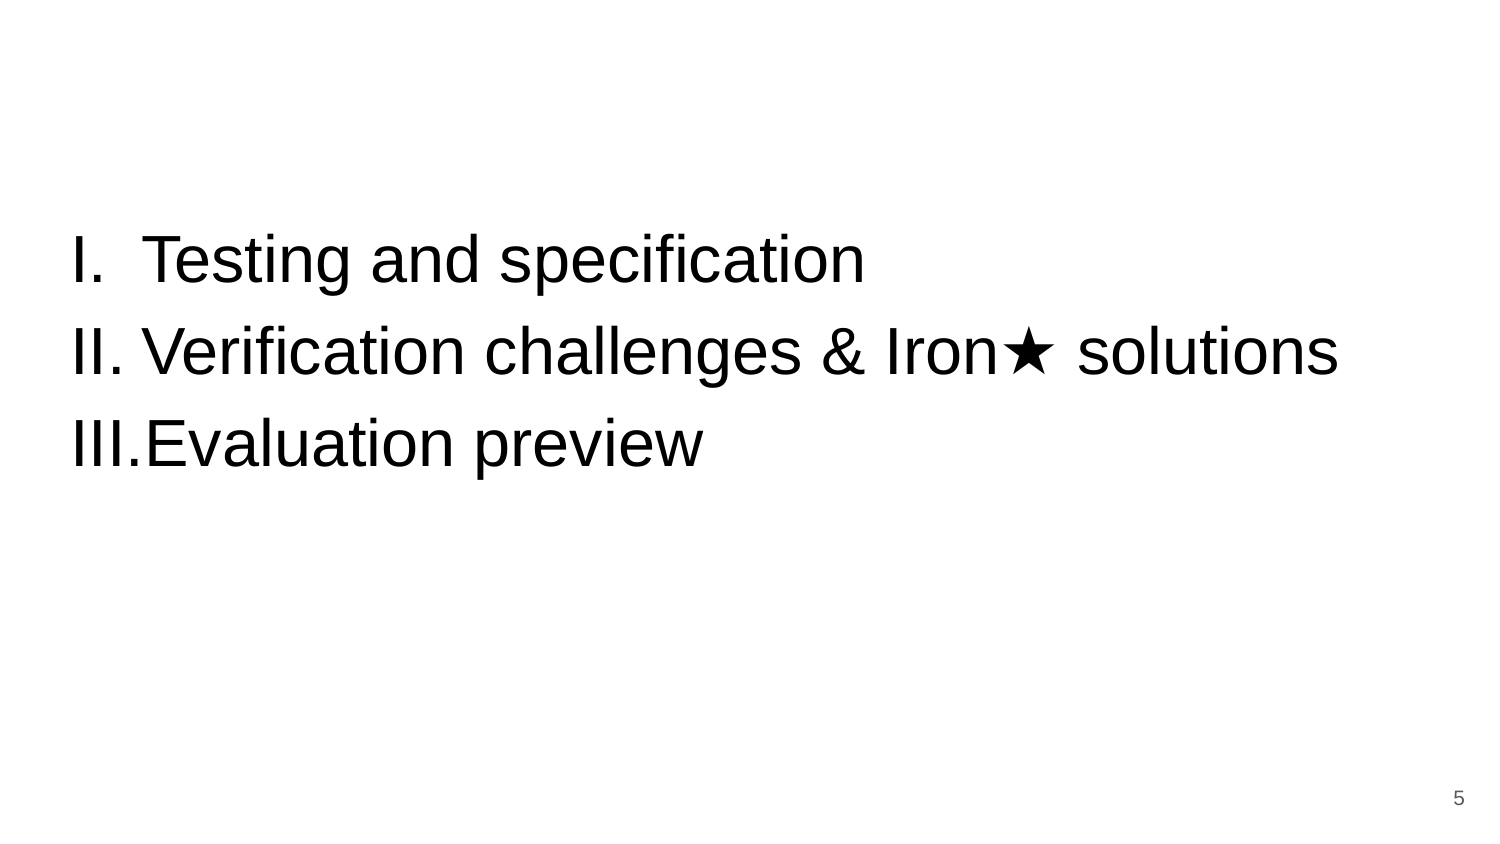

Testing and specification
Verification challenges & Iron★ solutions
Evaluation preview
5